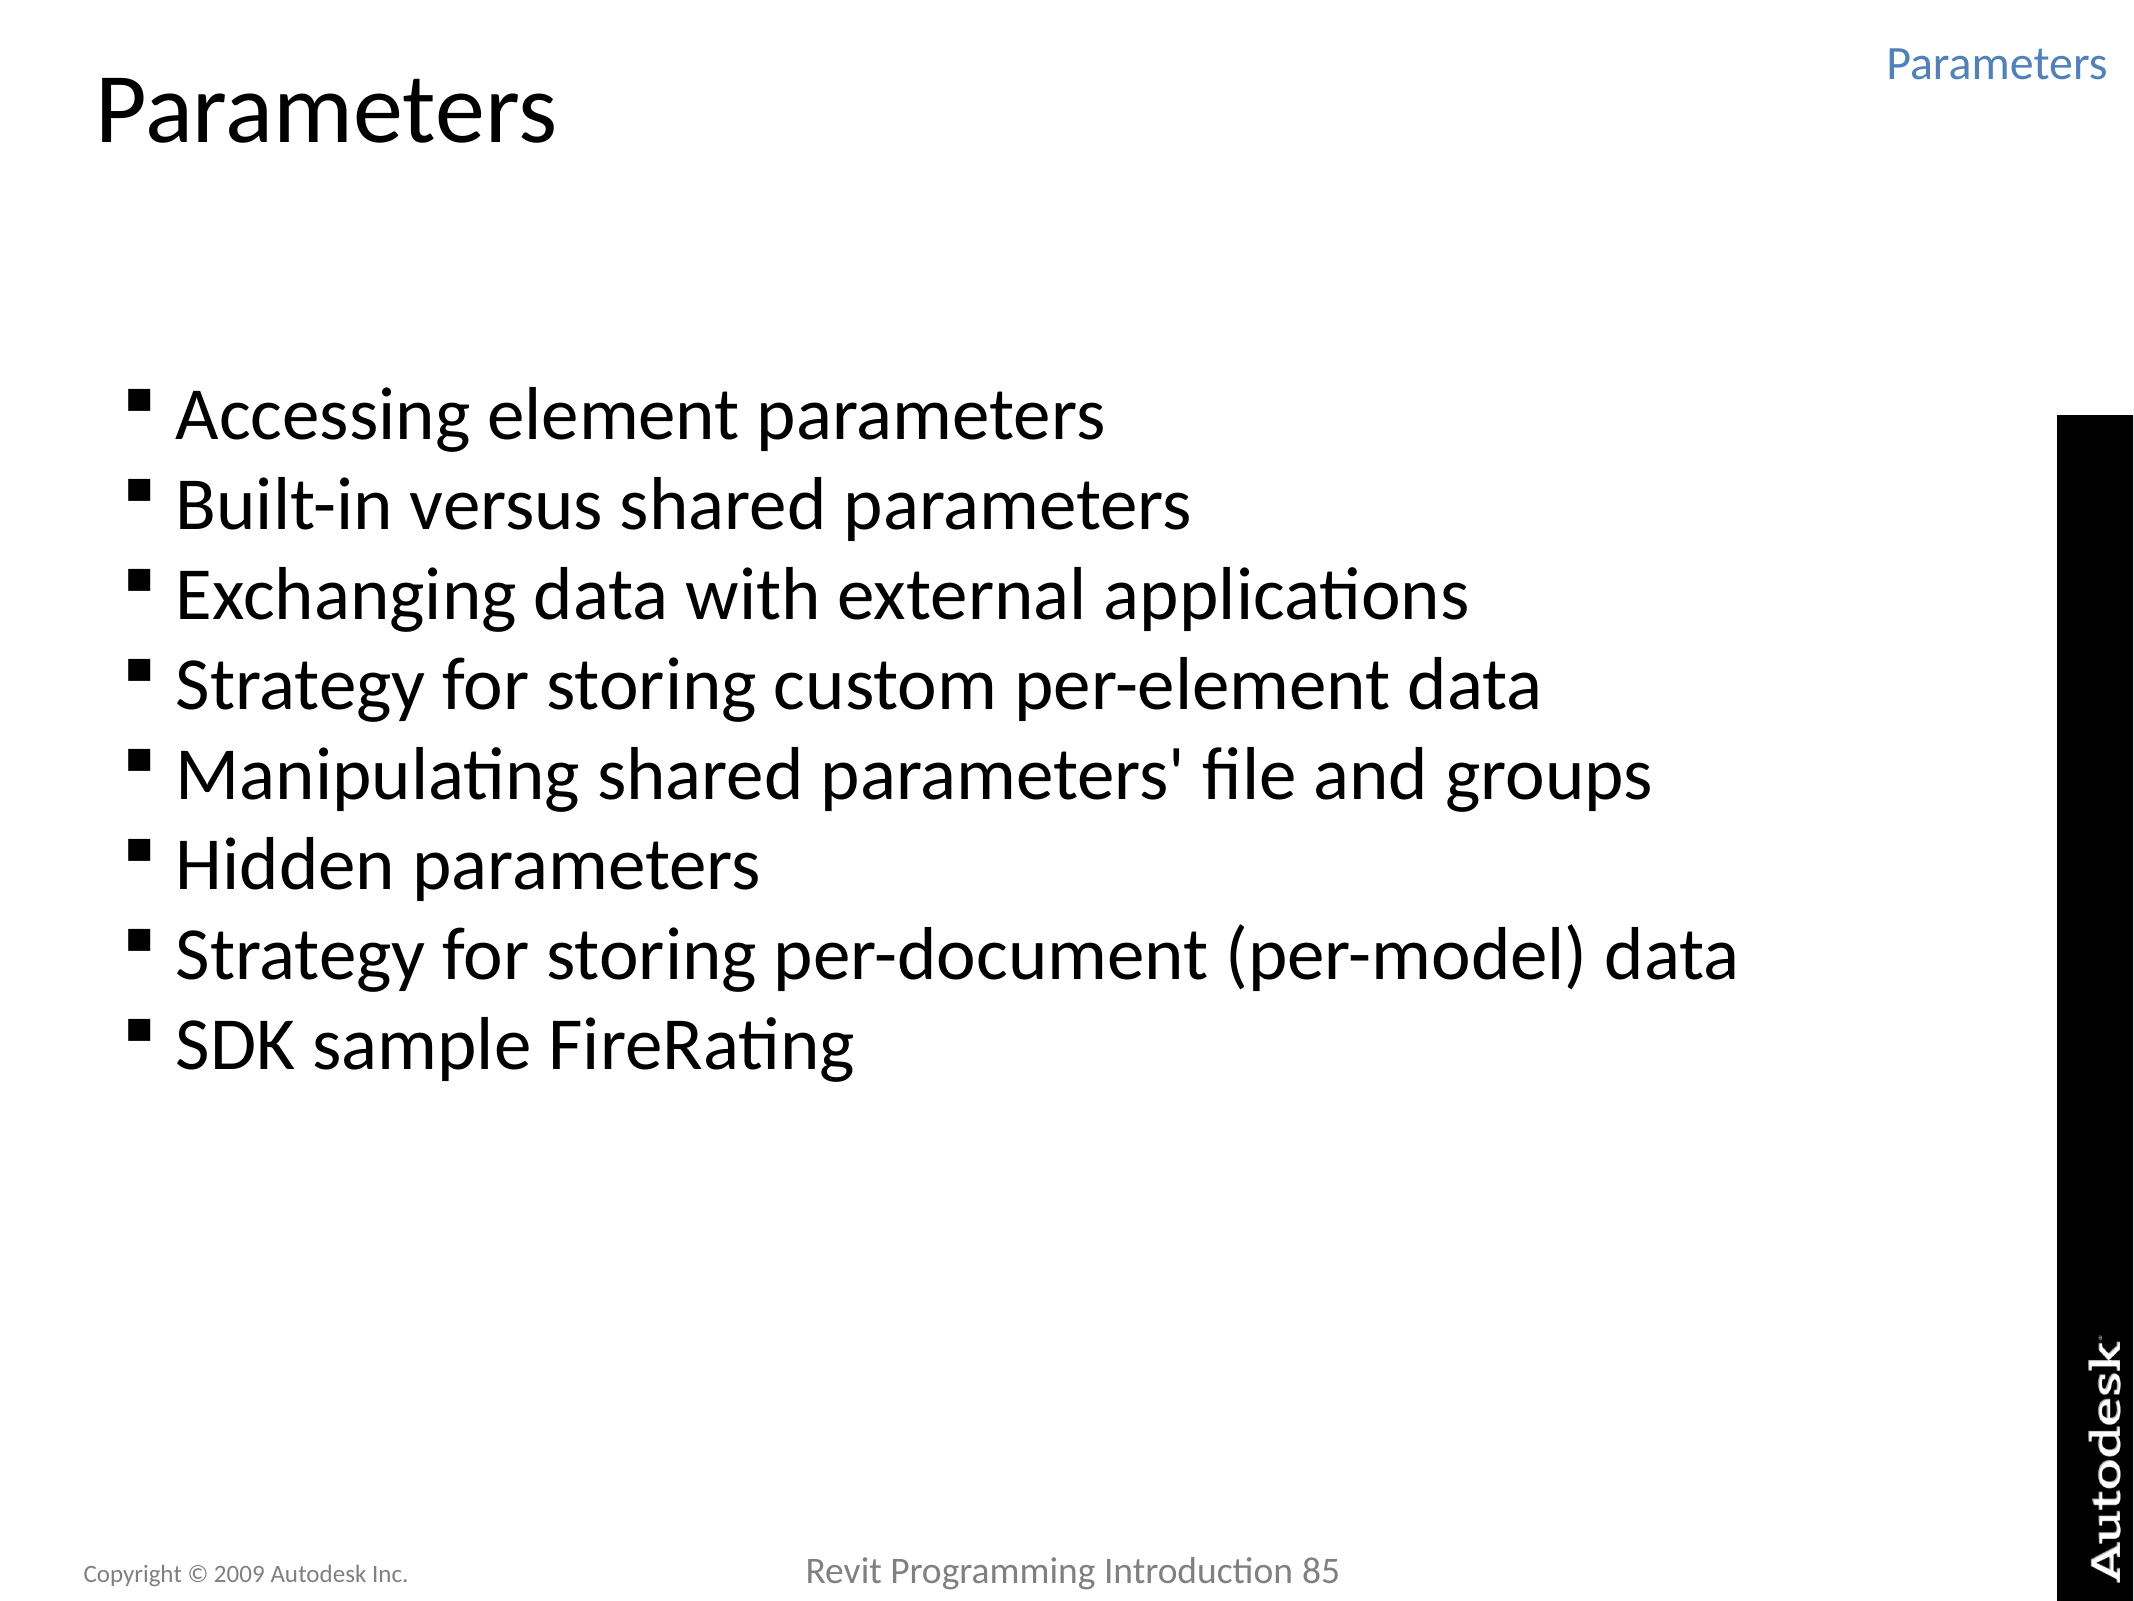

# Parameters
Parameters
Accessing element parameters
Built-in versus shared parameters
Exchanging data with external applications
Strategy for storing custom per-element data
Manipulating shared parameters' file and groups
Hidden parameters
Strategy for storing per-document (per-model) data
SDK sample FireRating